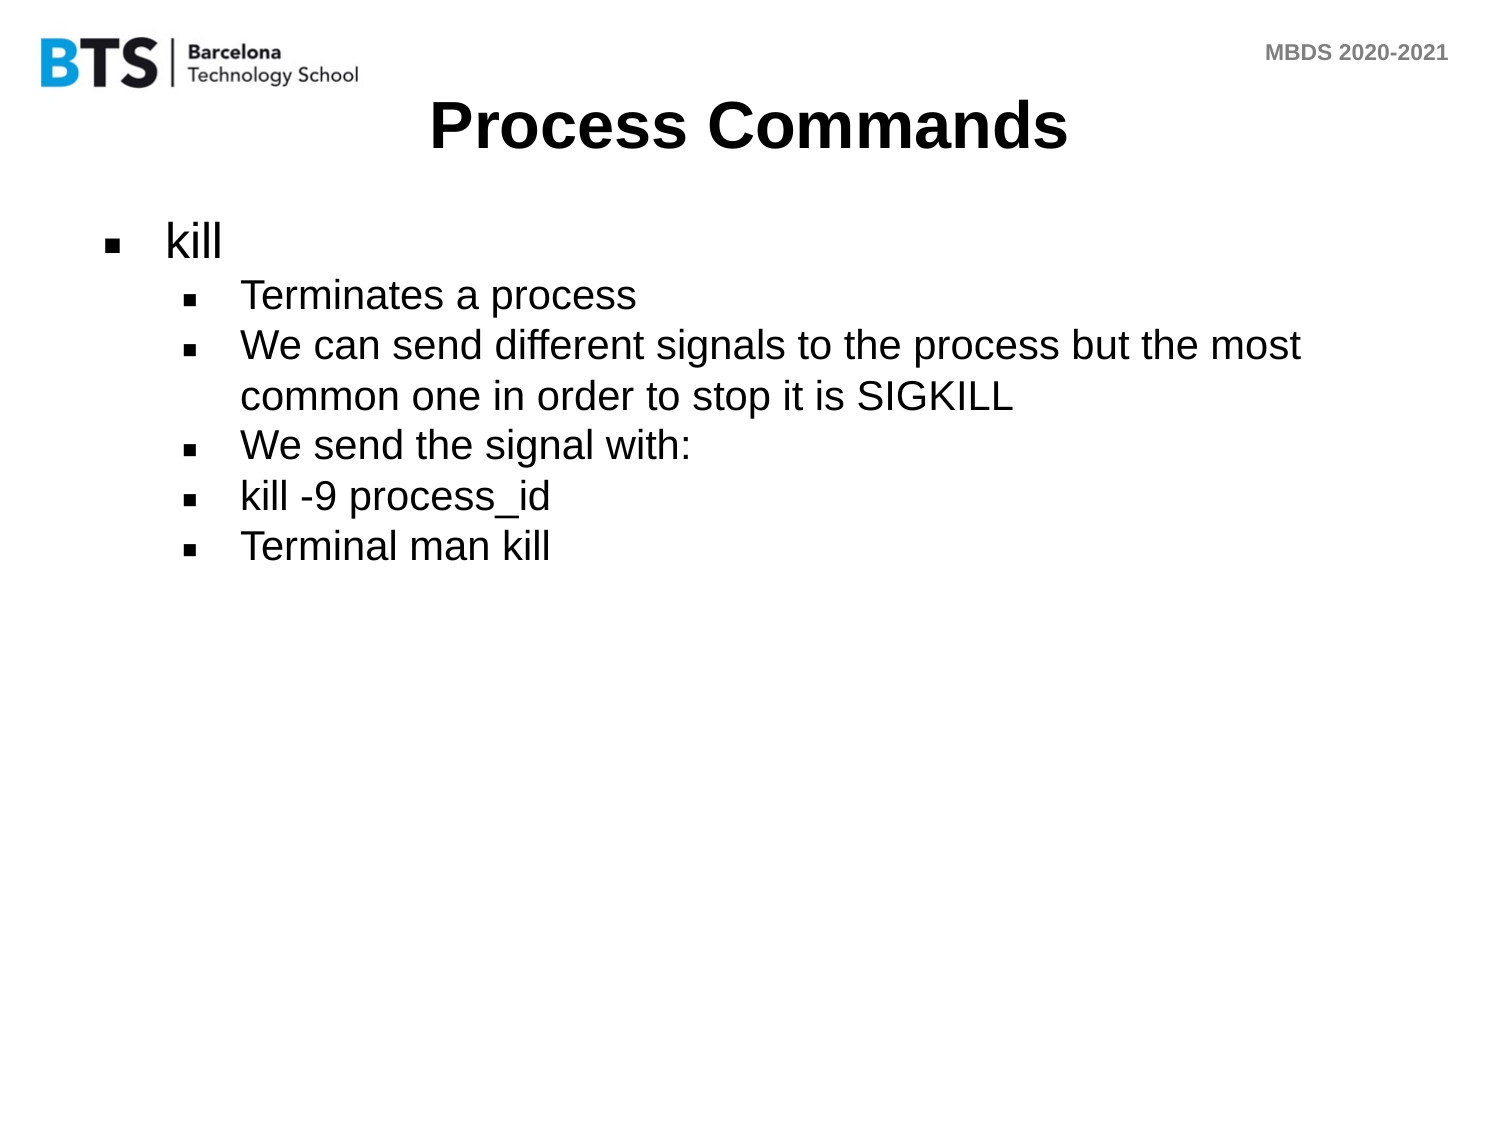

# Process Commands
kill
Terminates a process
We can send different signals to the process but the most common one in order to stop it is SIGKILL
We send the signal with:
kill -9 process_id
Terminal man kill